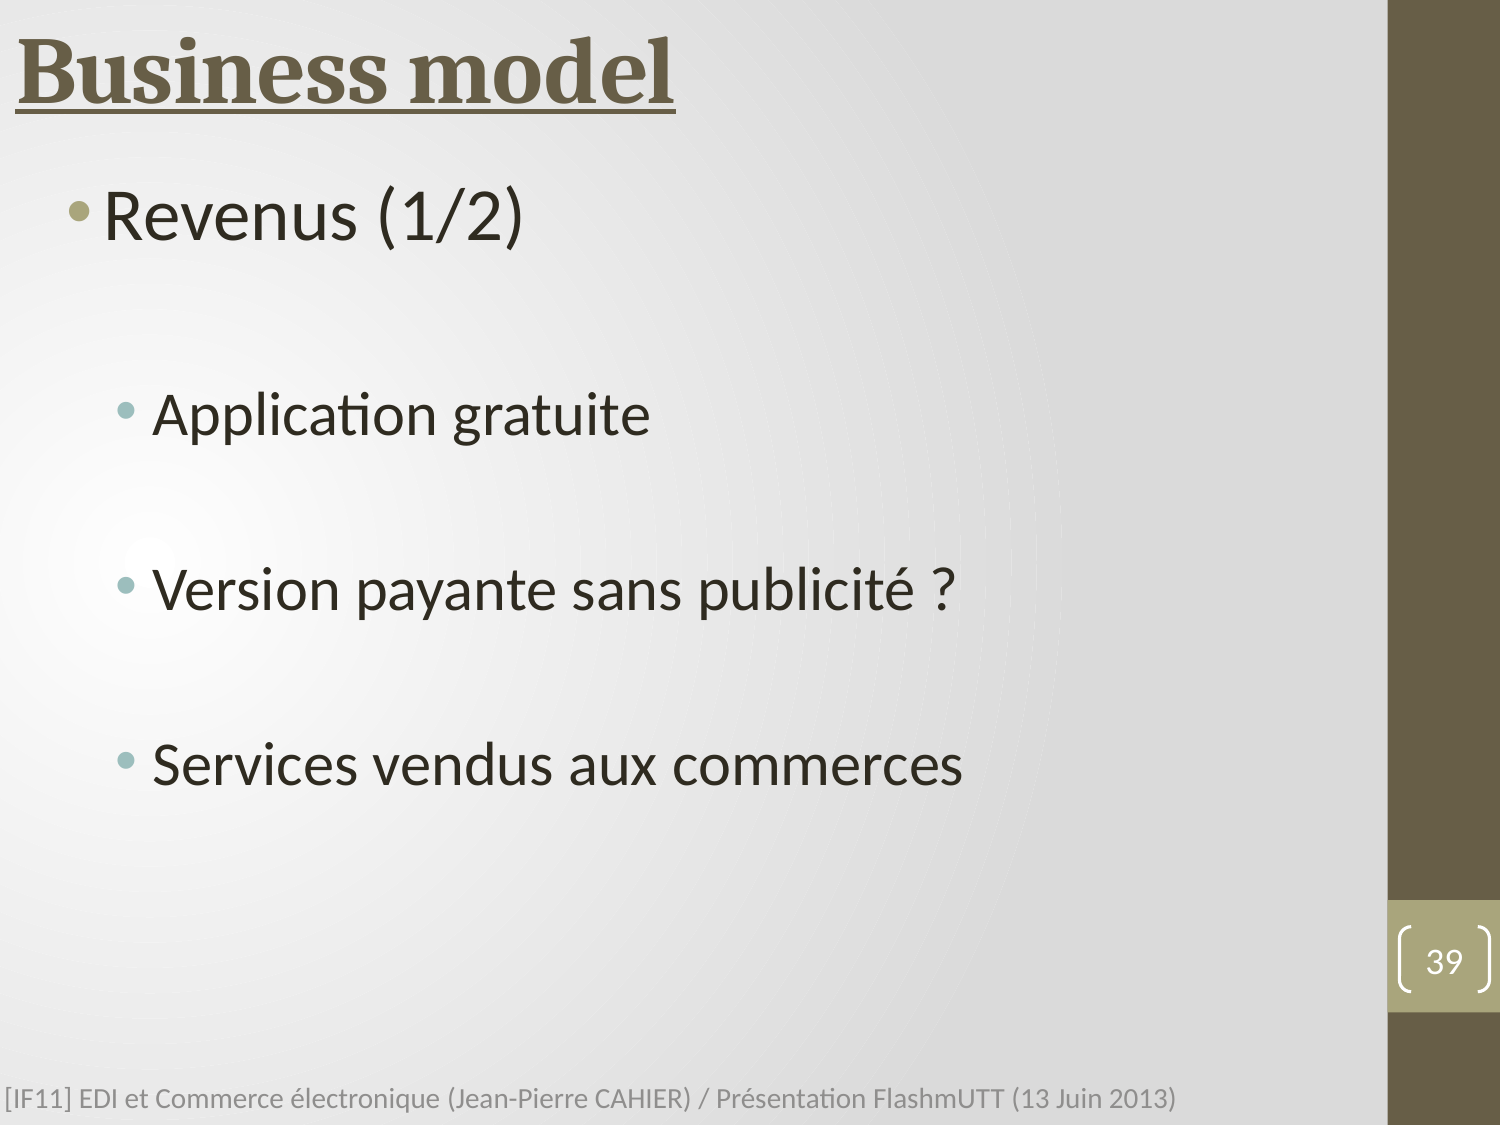

# Business model
Revenus (1/2)

Application gratuite

Version payante sans publicité ?

Services vendus aux commerces
39
[IF11] EDI et Commerce électronique (Jean-Pierre CAHIER) / Présentation FlashmUTT (13 Juin 2013)